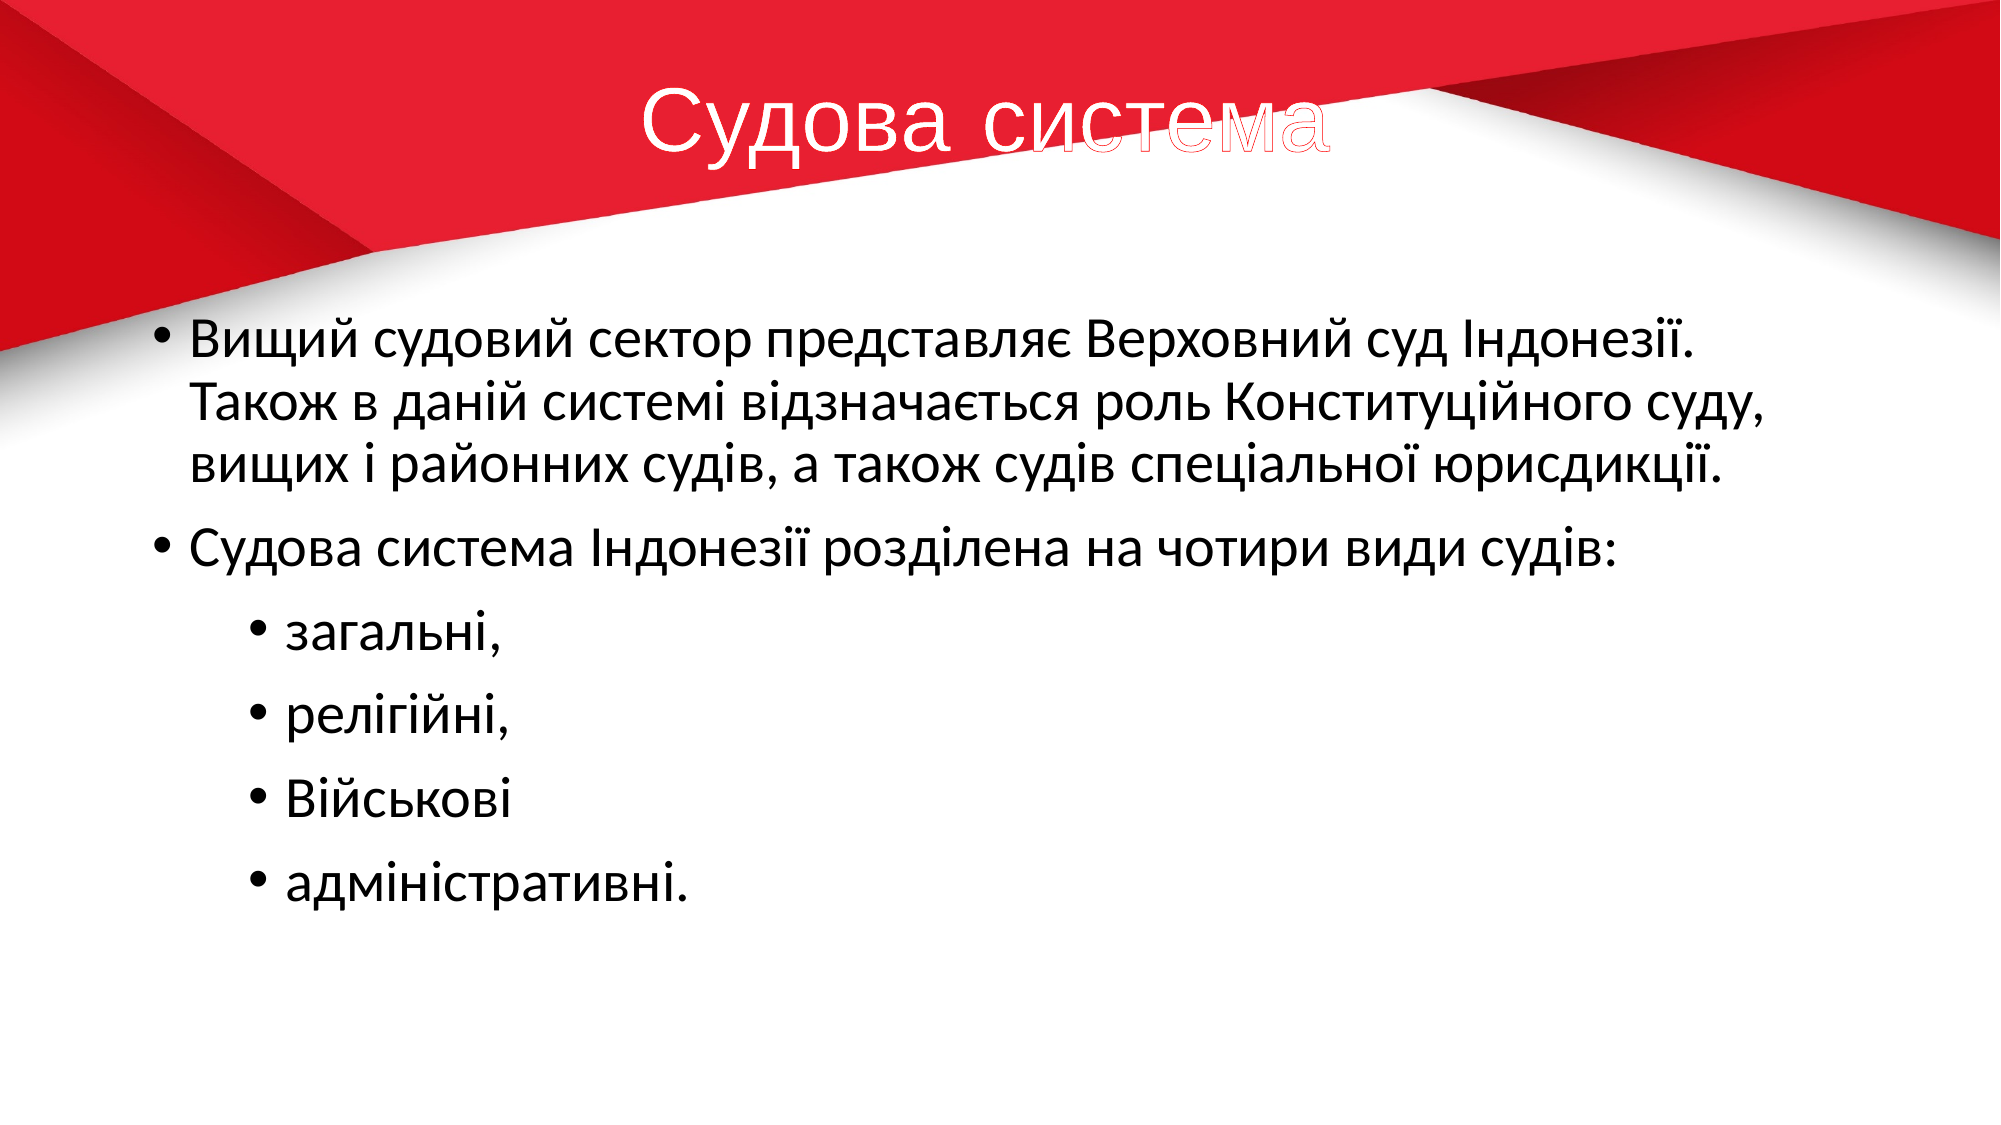

# Судова система
Вищий судовий сектор представляє Верховний суд Індонезії. Також в даній системі відзначається роль Конституційного суду, вищих і районних судів, а також судів спеціальної юрисдикції.
Судова система Індонезії розділена на чотири види судів:
загальні,
релігійні,
Військові
адміністративні.